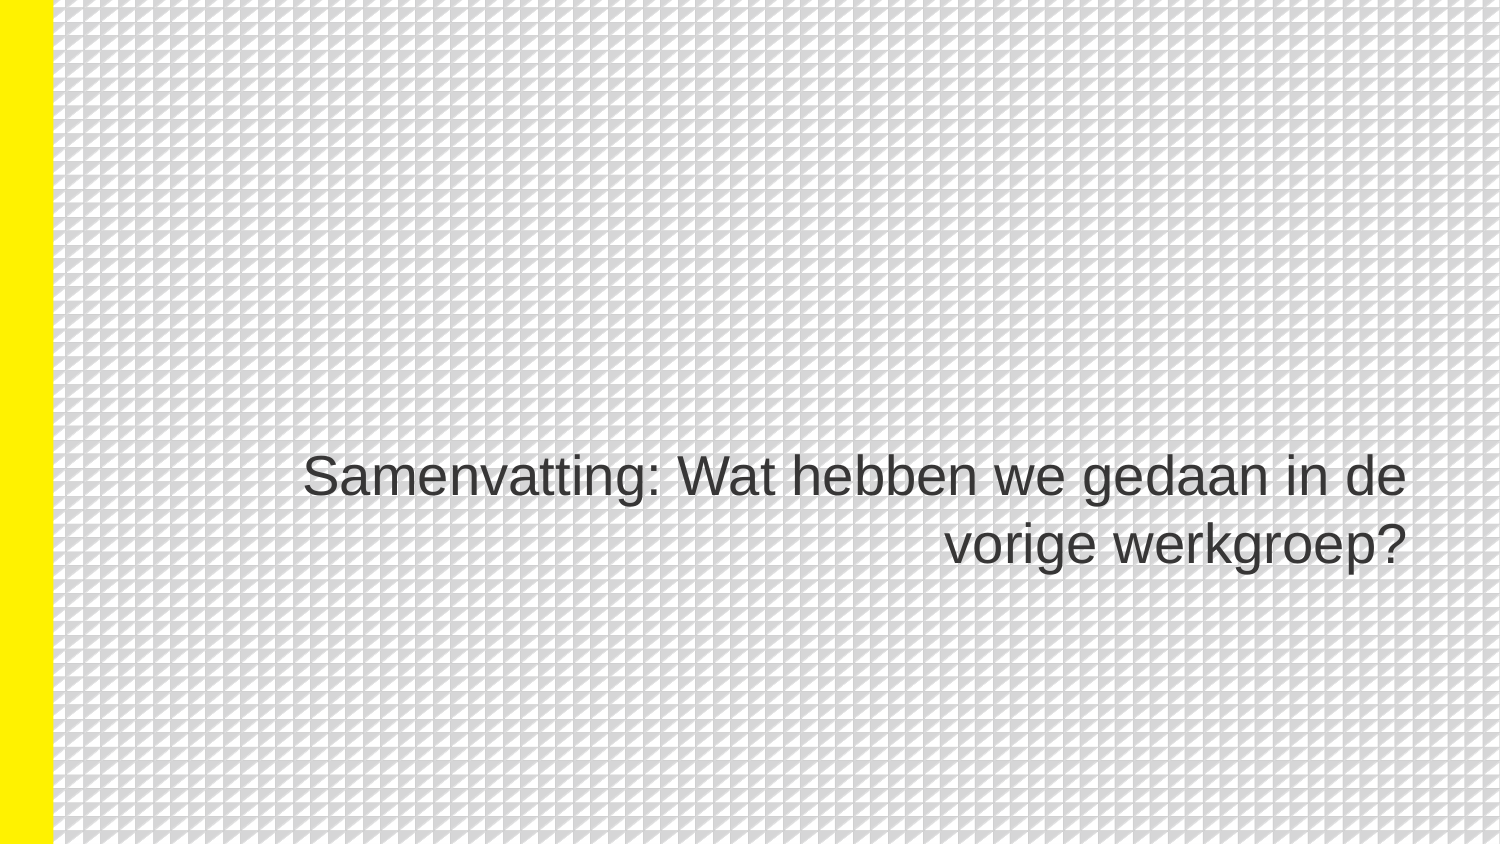

# Samenvatting: Wat hebben we gedaan in de vorige werkgroep?